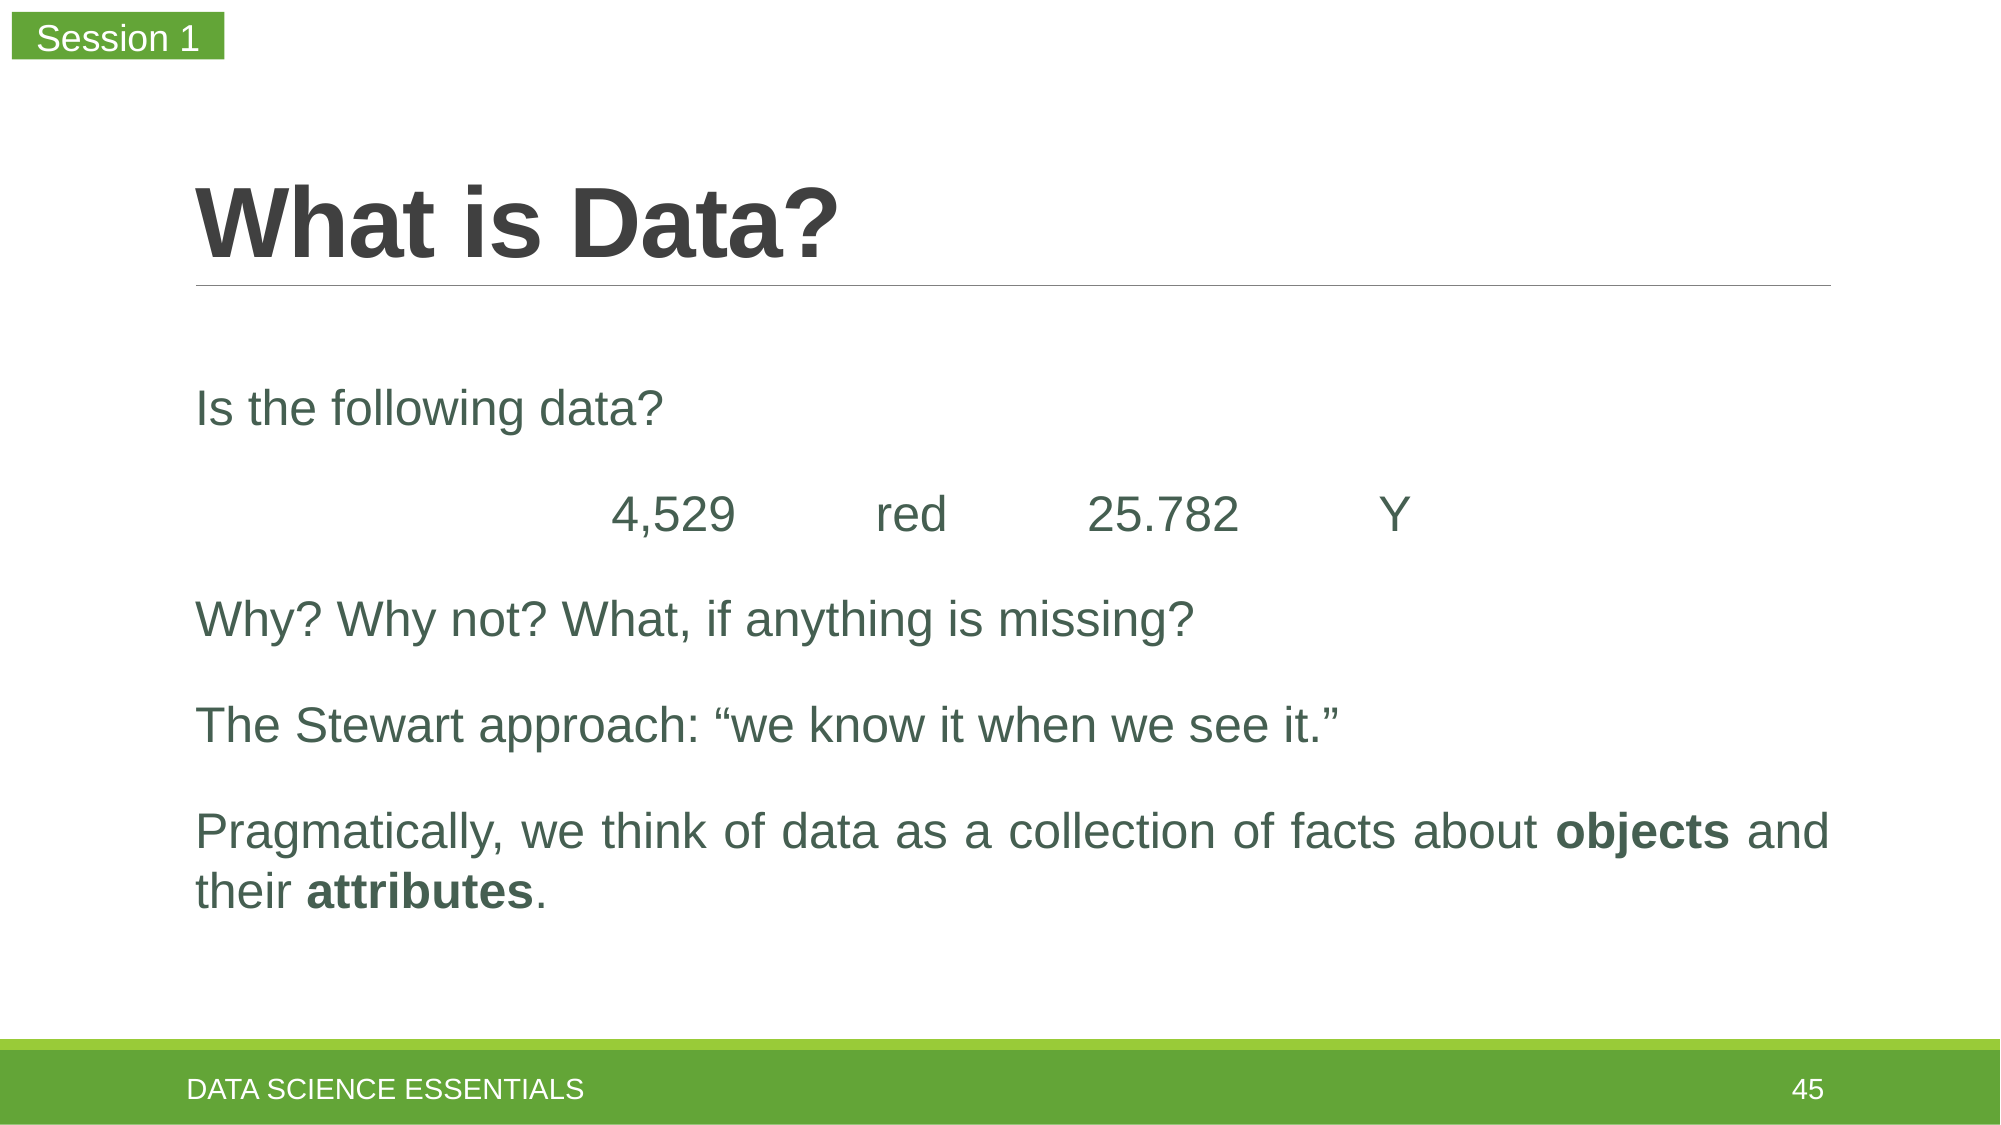

Session 1
# What is Data?
Is the following data?
4,529          red          25.782          Y
Why? Why not? What, if anything is missing?
The Stewart approach: “we know it when we see it.”
Pragmatically, we think of data as a collection of facts about objects and their attributes.
DATA SCIENCE ESSENTIALS
45